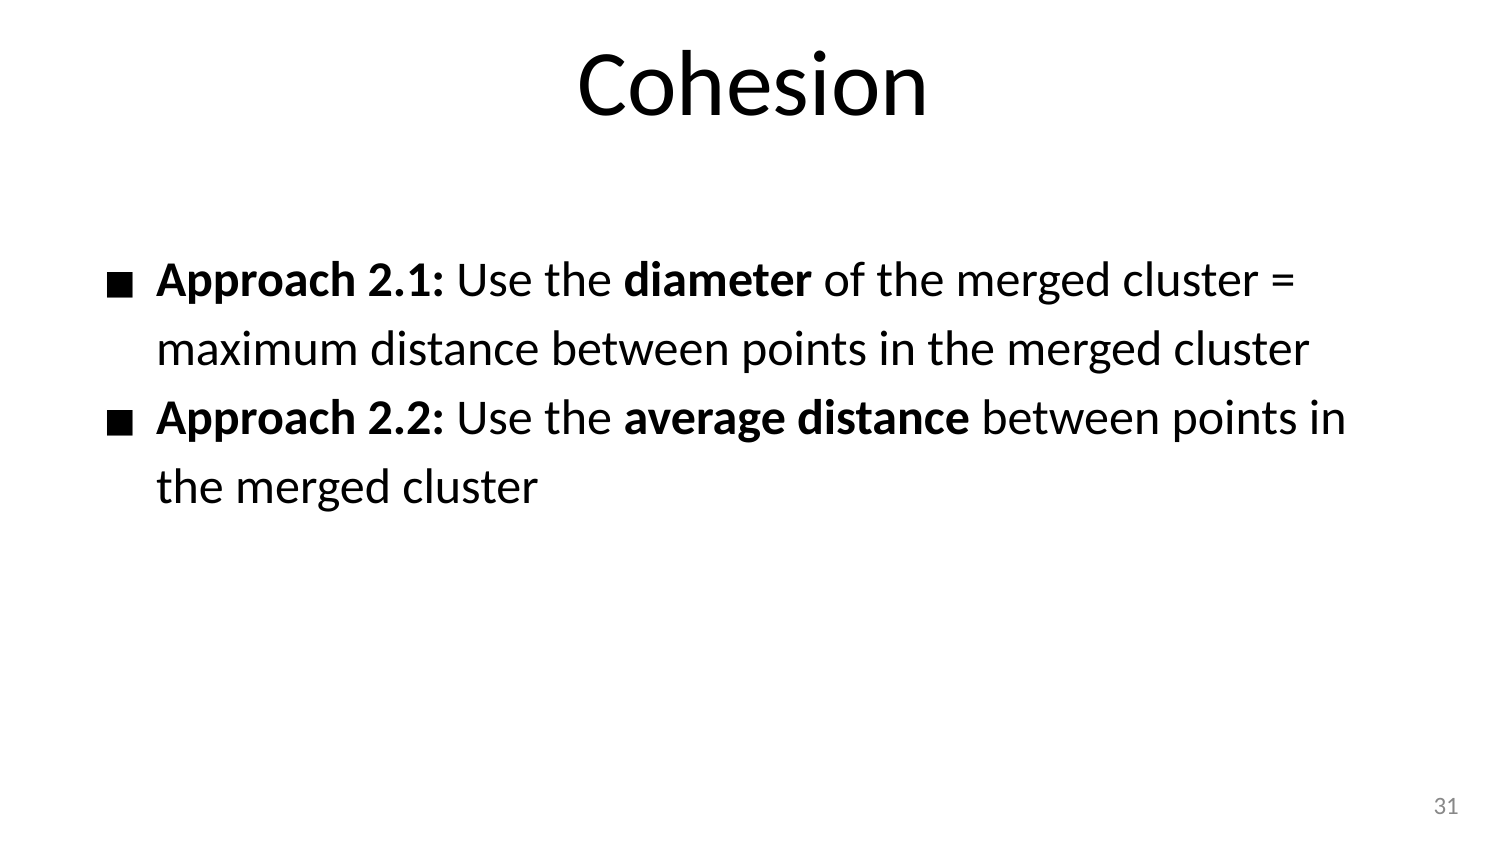

# Cohesion
Approach 2.1: Use the diameter of the merged cluster = maximum distance between points in the merged cluster
Approach 2.2: Use the average distance between points in the merged cluster
31